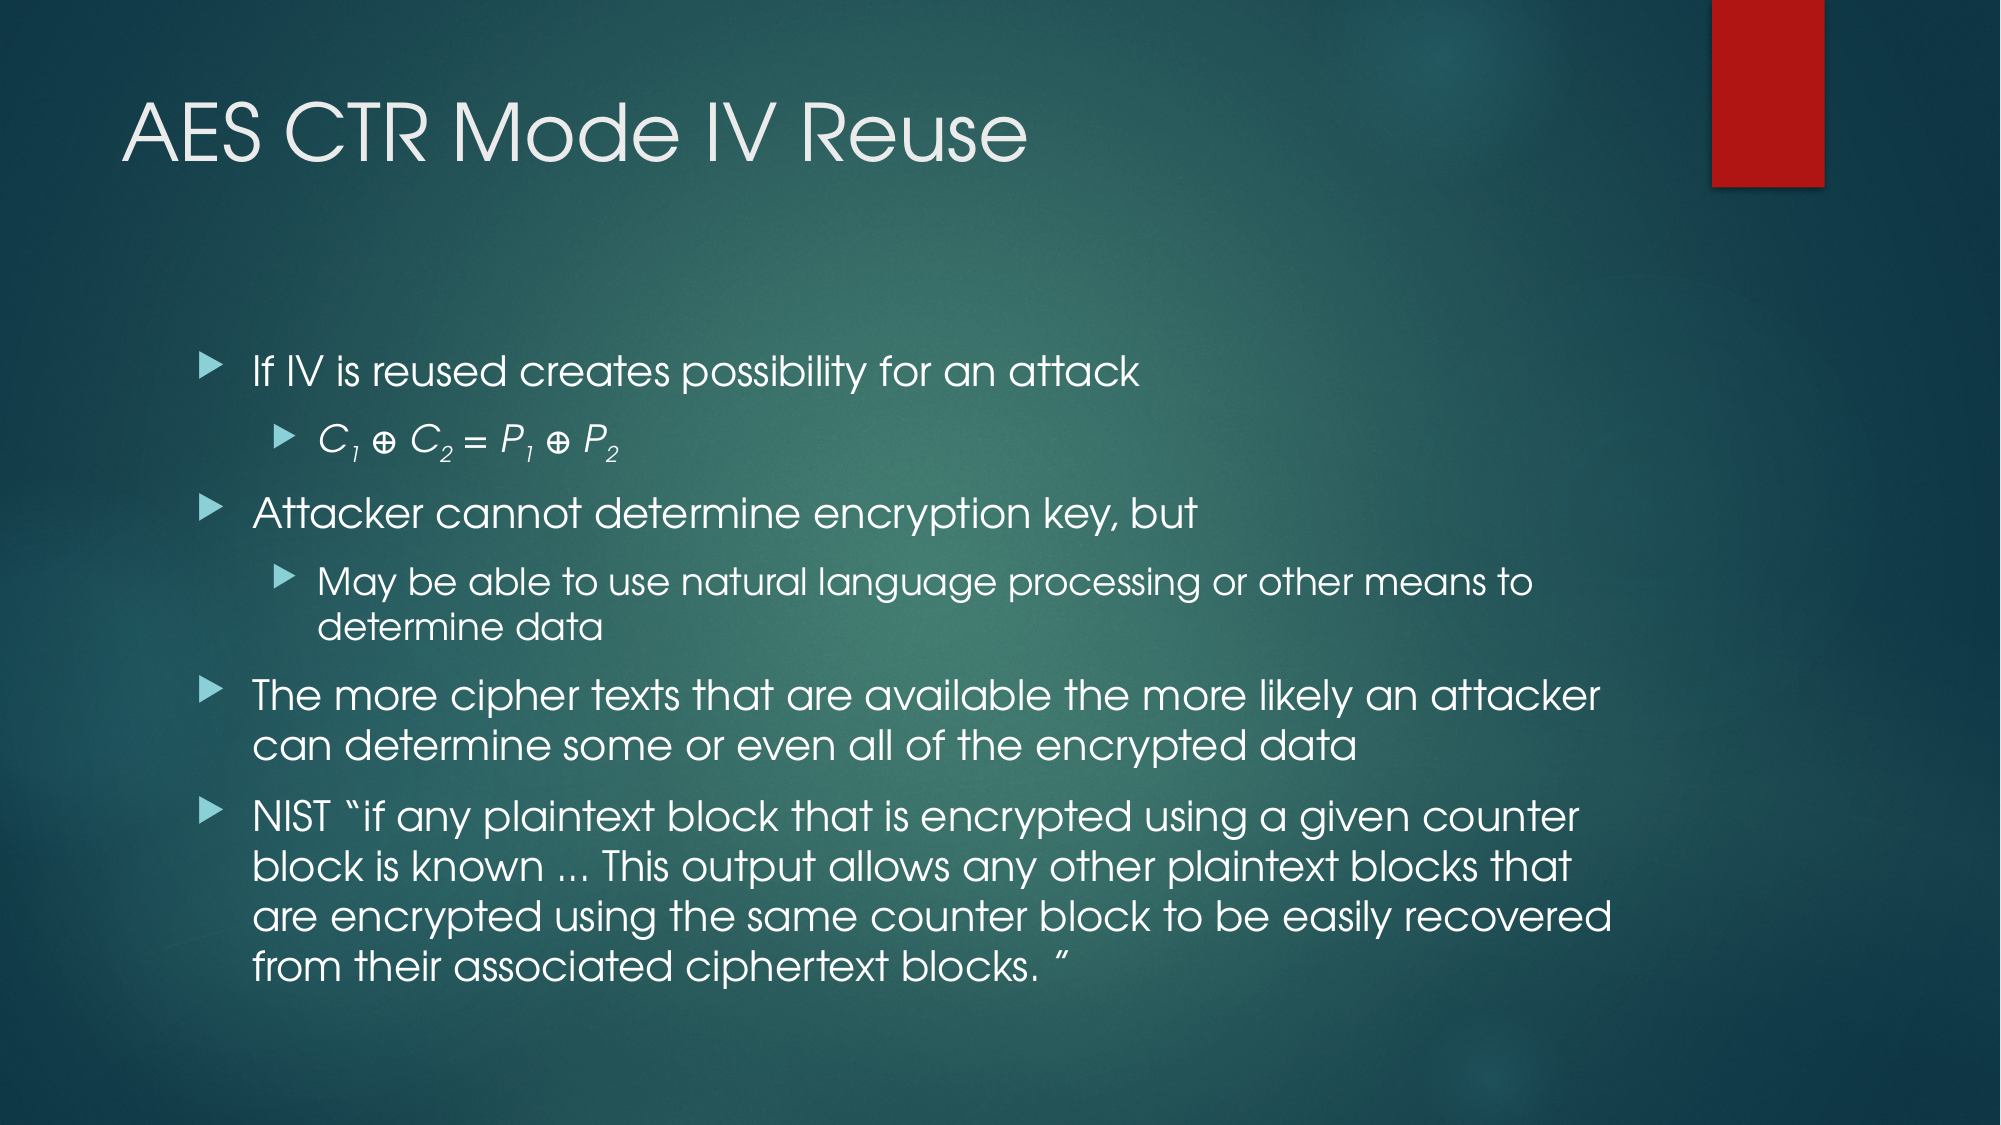

# AES CTR Mode IV Reuse
If IV is reused creates possibility for an attack
C1 ⊕ C2 = P1 ⊕ P2
Attacker cannot determine encryption key, but
May be able to use natural language processing or other means to determine data
The more cipher texts that are available the more likely an attacker can determine some or even all of the encrypted data
NIST “if any plaintext block that is encrypted using a given counter block is known ... This output allows any other plaintext blocks that are encrypted using the same counter block to be easily recovered from their associated ciphertext blocks. ”